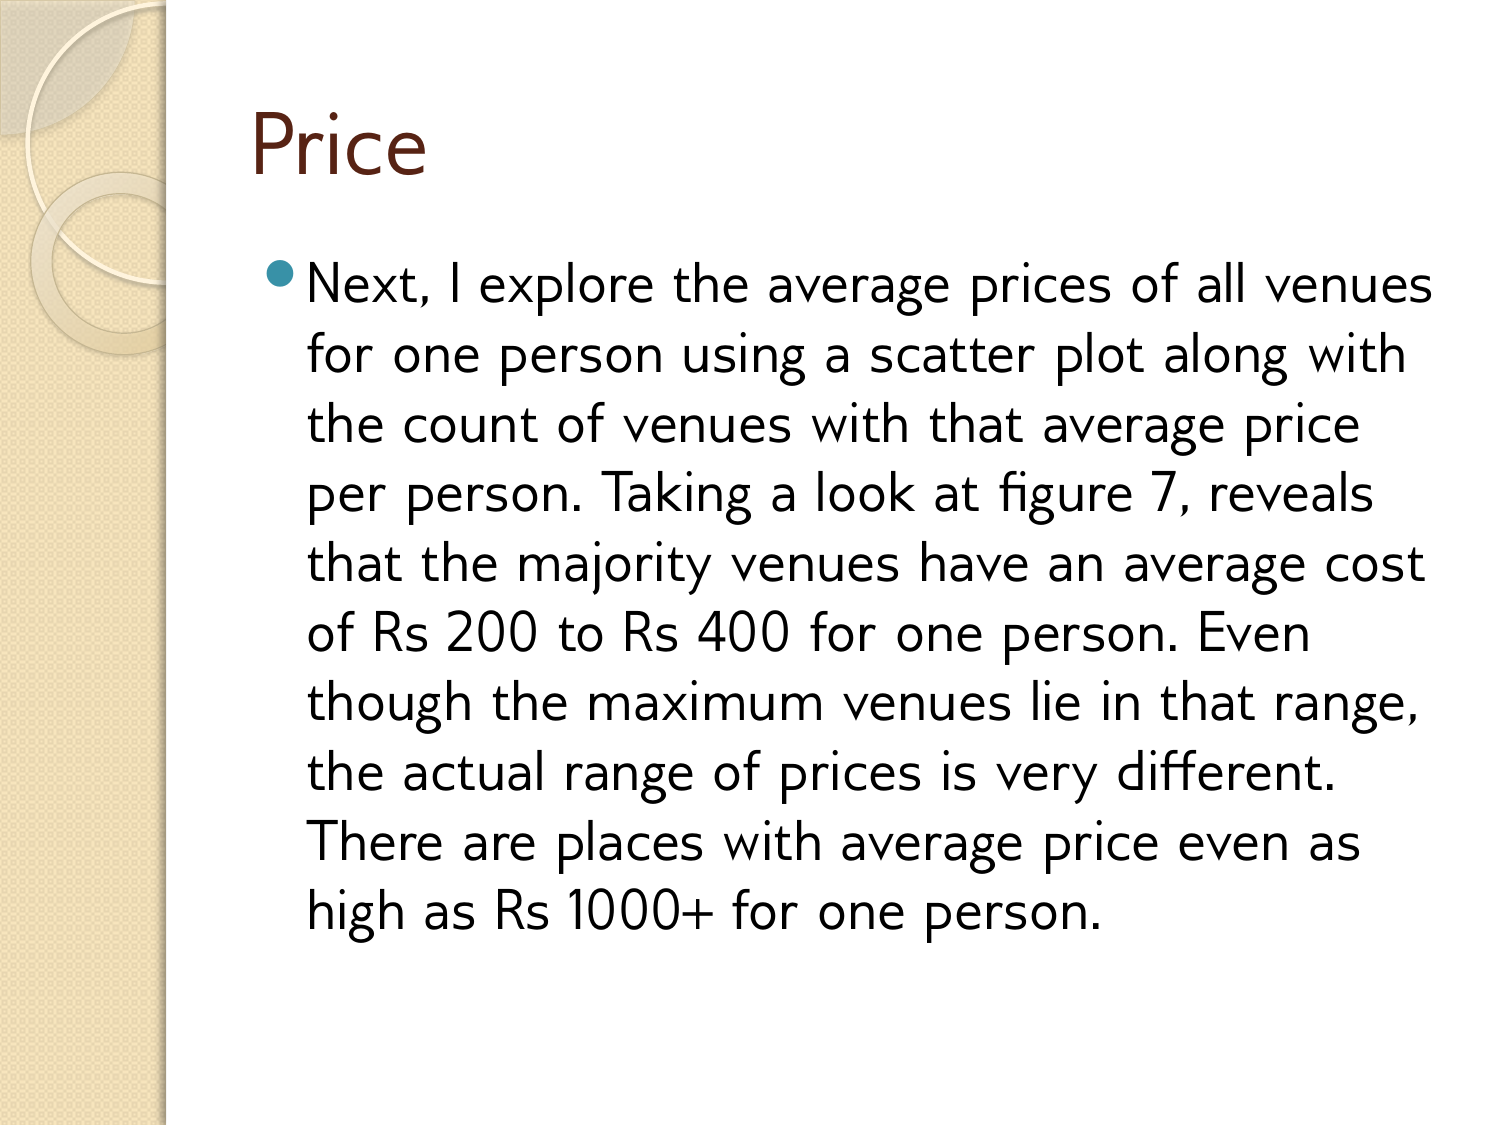

# Price
Next, I explore the average prices of all venues for one person using a scatter plot along with the count of venues with that average price per person. Taking a look at figure 7, reveals that the majority venues have an average cost of Rs 200 to Rs 400 for one person. Even though the maximum venues lie in that range, the actual range of prices is very different. There are places with average price even as high as Rs 1000+ for one person.